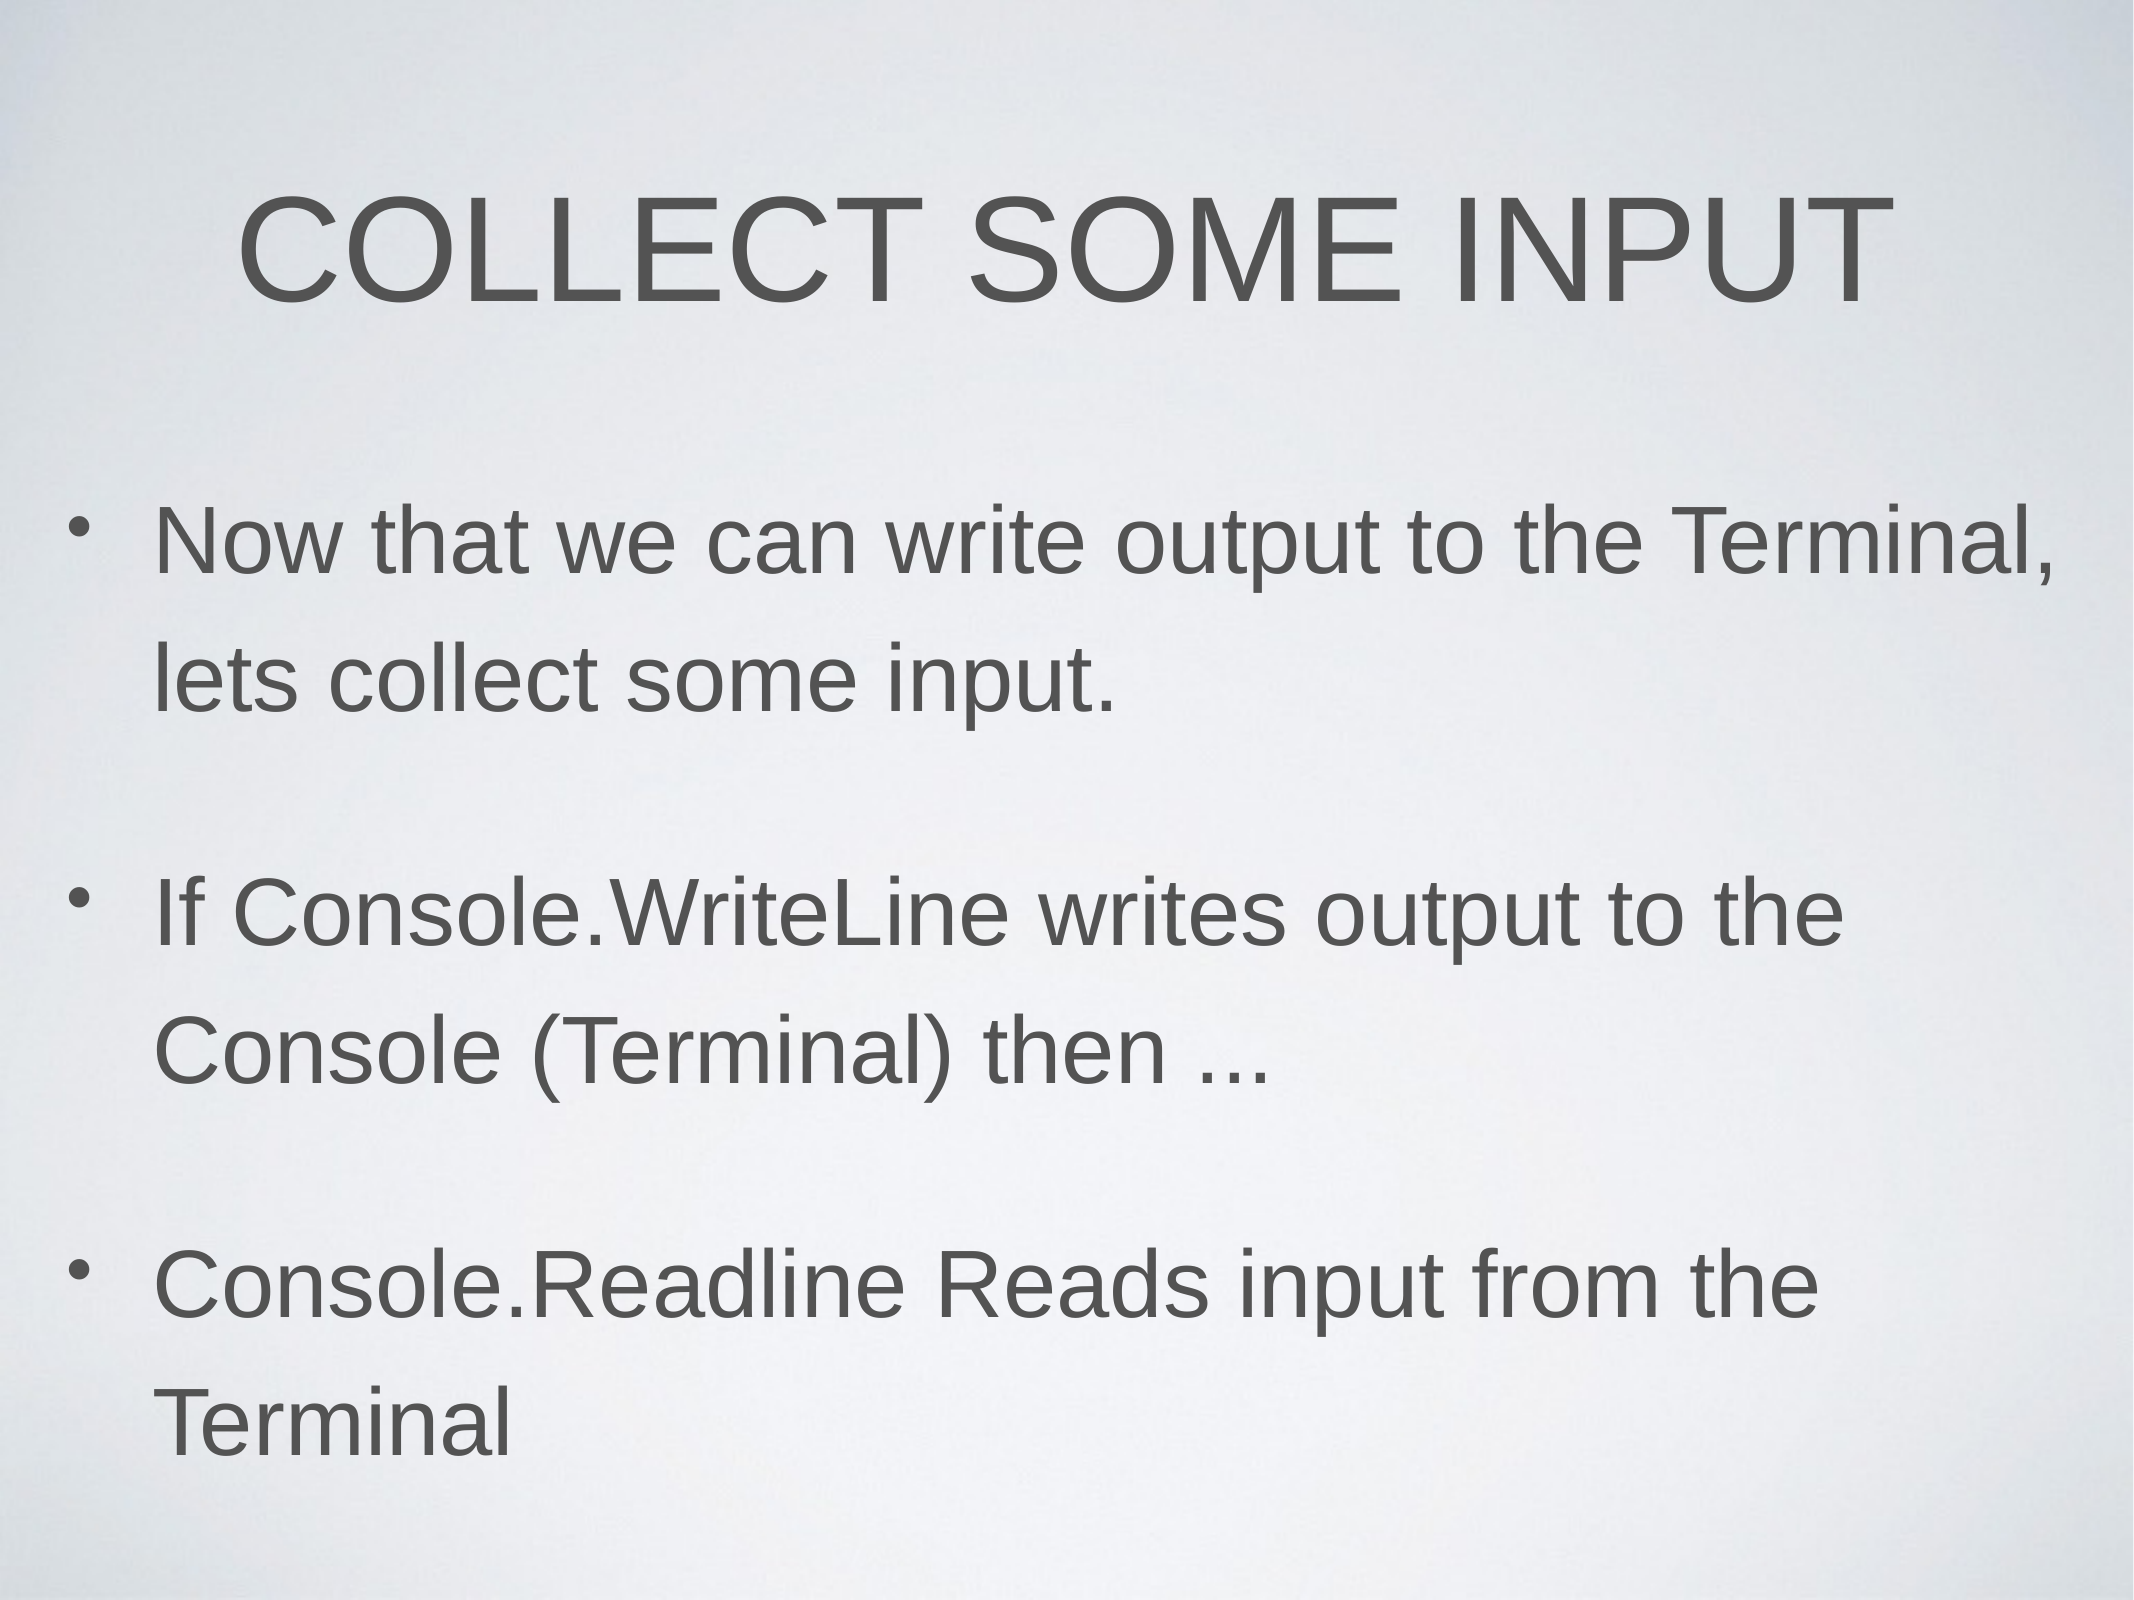

# Collect some input
Now that we can write output to the Terminal, lets collect some input.
If Console.WriteLine writes output to the Console (Terminal) then ...
Console.Readline Reads input from the Terminal